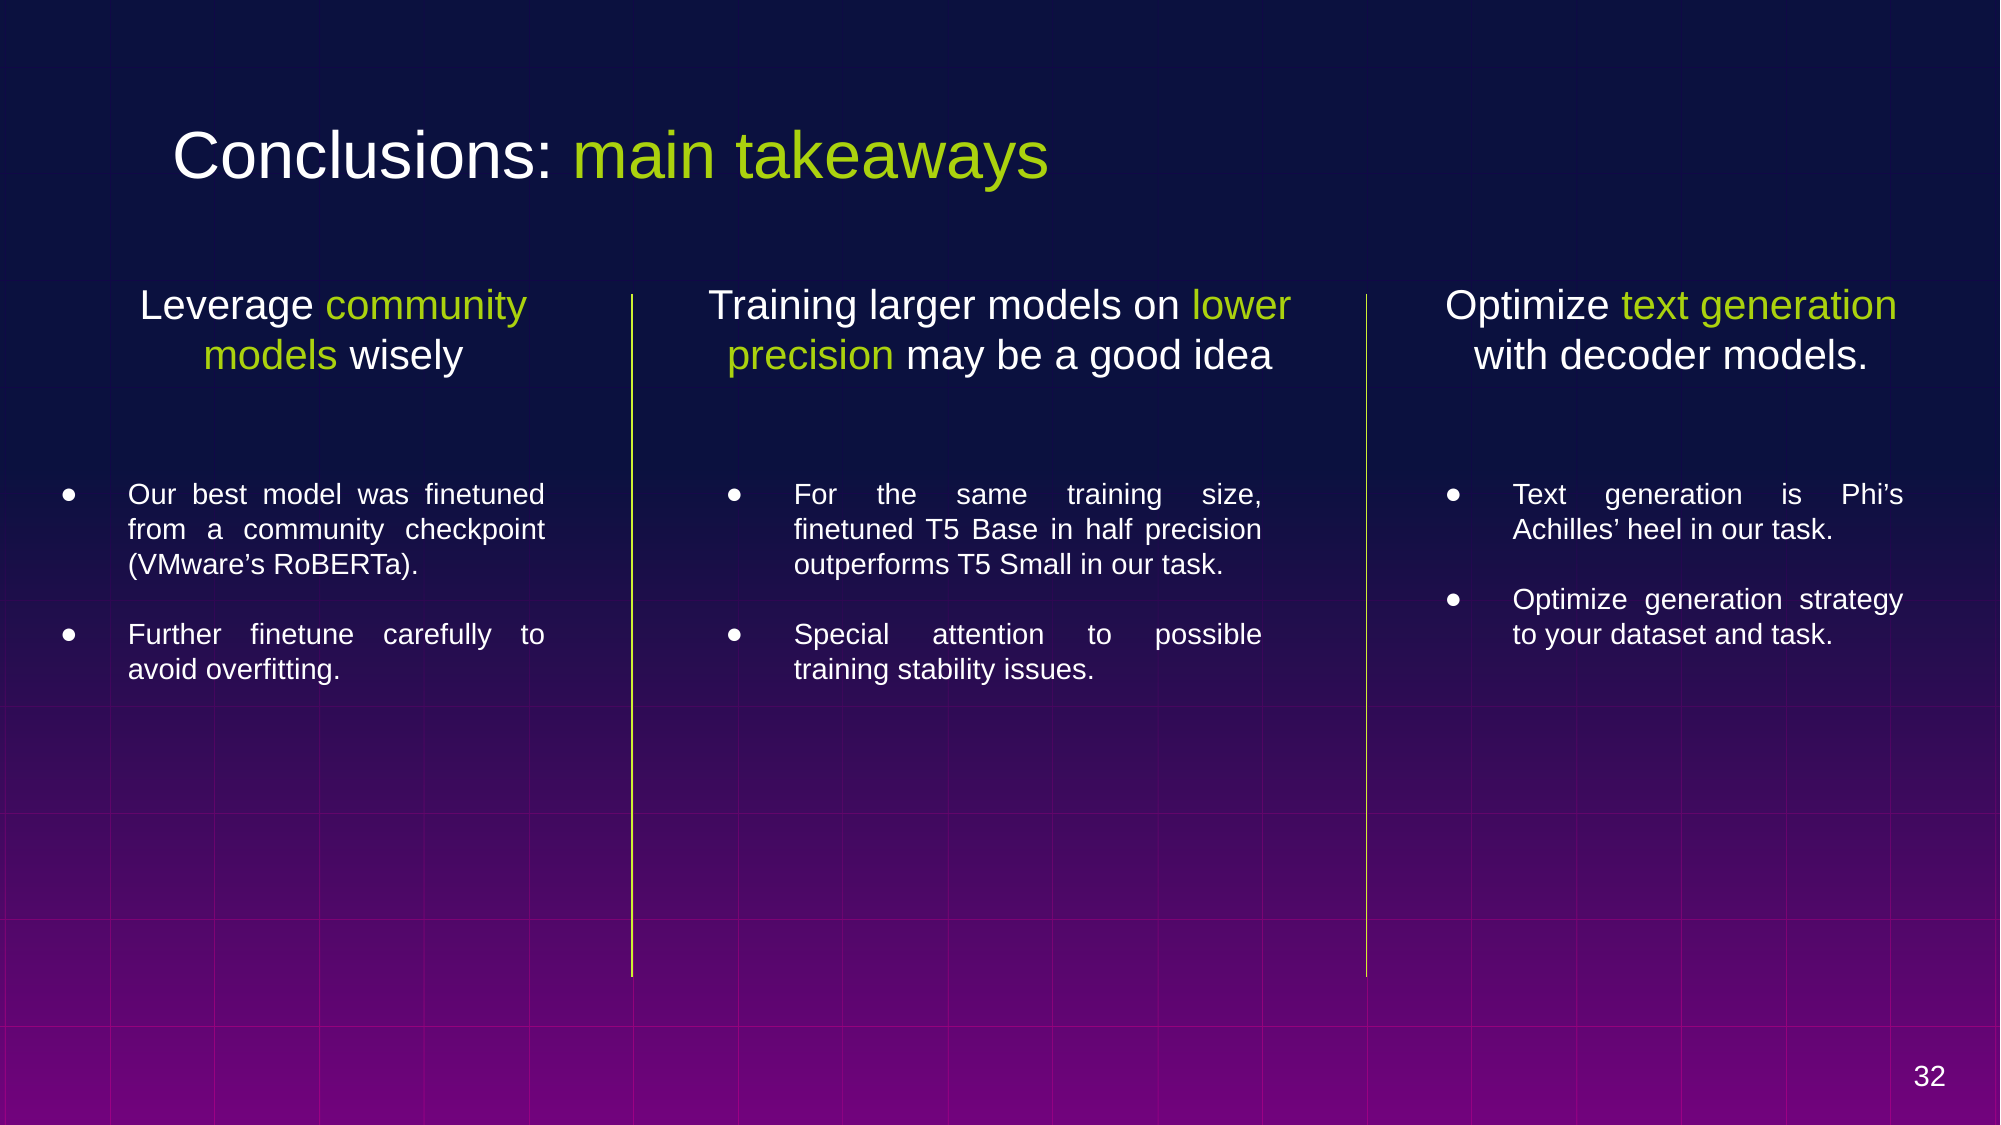

# Conclusions: main takeaways
Leverage community
models wisely
Training larger models on lower
precision may be a good idea
Optimize text generation with decoder models.
Our best model was finetuned from a community checkpoint (VMware’s RoBERTa).

Further finetune carefully to avoid overfitting.

For the same training size, finetuned T5 Base in half precision outperforms T5 Small in our task.

Special attention to possible training stability issues.

Text generation is Phi’s Achilles’ heel in our task.

Optimize generation strategy to your dataset and task.

32